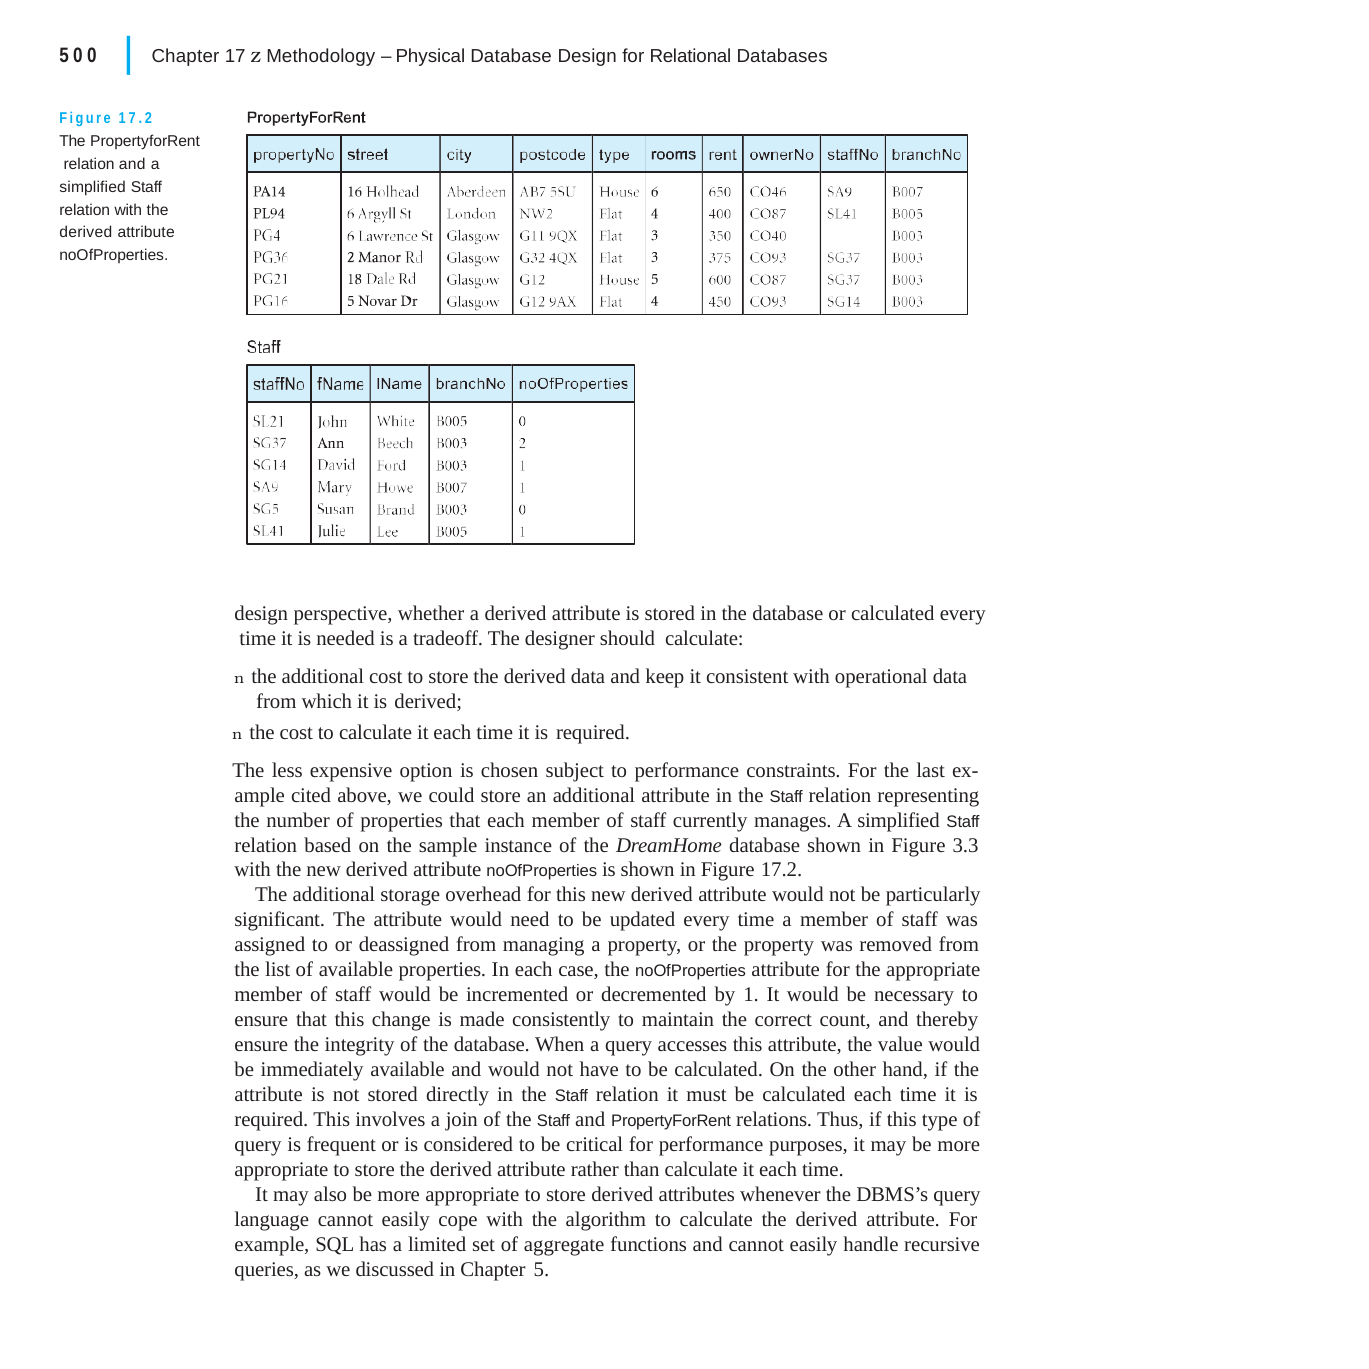

|
500	Chapter 17 z Methodology – Physical Database Design for Relational Databases
Figure 17.2
The PropertyforRent  relation and a  simplified Staff  relation with the  derived attribute  noOfProperties.

design perspective, whether a derived attribute is stored in the database or calculated every  time it is needed is a tradeoff. The designer should calculate:
n the additional cost to store the derived data and keep it consistent with operational data  from which it is derived;
n the cost to calculate it each time it is required.
The less expensive option is chosen subject to performance constraints. For the last ex-  ample cited above, we could store an additional attribute in the Staff relation representing  the number of properties that each member of staff currently manages. A simplified Staff  relation based on the sample instance of the DreamHome database shown in Figure 3.3  with the new derived attribute noOfProperties is shown in Figure 17.2.
The additional storage overhead for this new derived attribute would not be particularly  significant. The attribute would need to be updated every time a member of staff was  assigned to or deassigned from managing a property, or the property was removed from  the list of available properties. In each case, the noOfProperties attribute for the appropriate  member of staff would be incremented or decremented by 1. It would be necessary to  ensure that this change is made consistently to maintain the correct count, and thereby  ensure the integrity of the database. When a query accesses this attribute, the value would  be immediately available and would not have to be calculated. On the other hand, if the  attribute is not stored directly in the Staff relation it must be calculated each time it is  required. This involves a join of the Staff and PropertyForRent relations. Thus, if this type of  query is frequent or is considered to be critical for performance purposes, it may be more  appropriate to store the derived attribute rather than calculate it each time.
It may also be more appropriate to store derived attributes whenever the DBMS’s query  language cannot easily cope with the algorithm to calculate the derived attribute. For  example, SQL has a limited set of aggregate functions and cannot easily handle recursive  queries, as we discussed in Chapter 5.